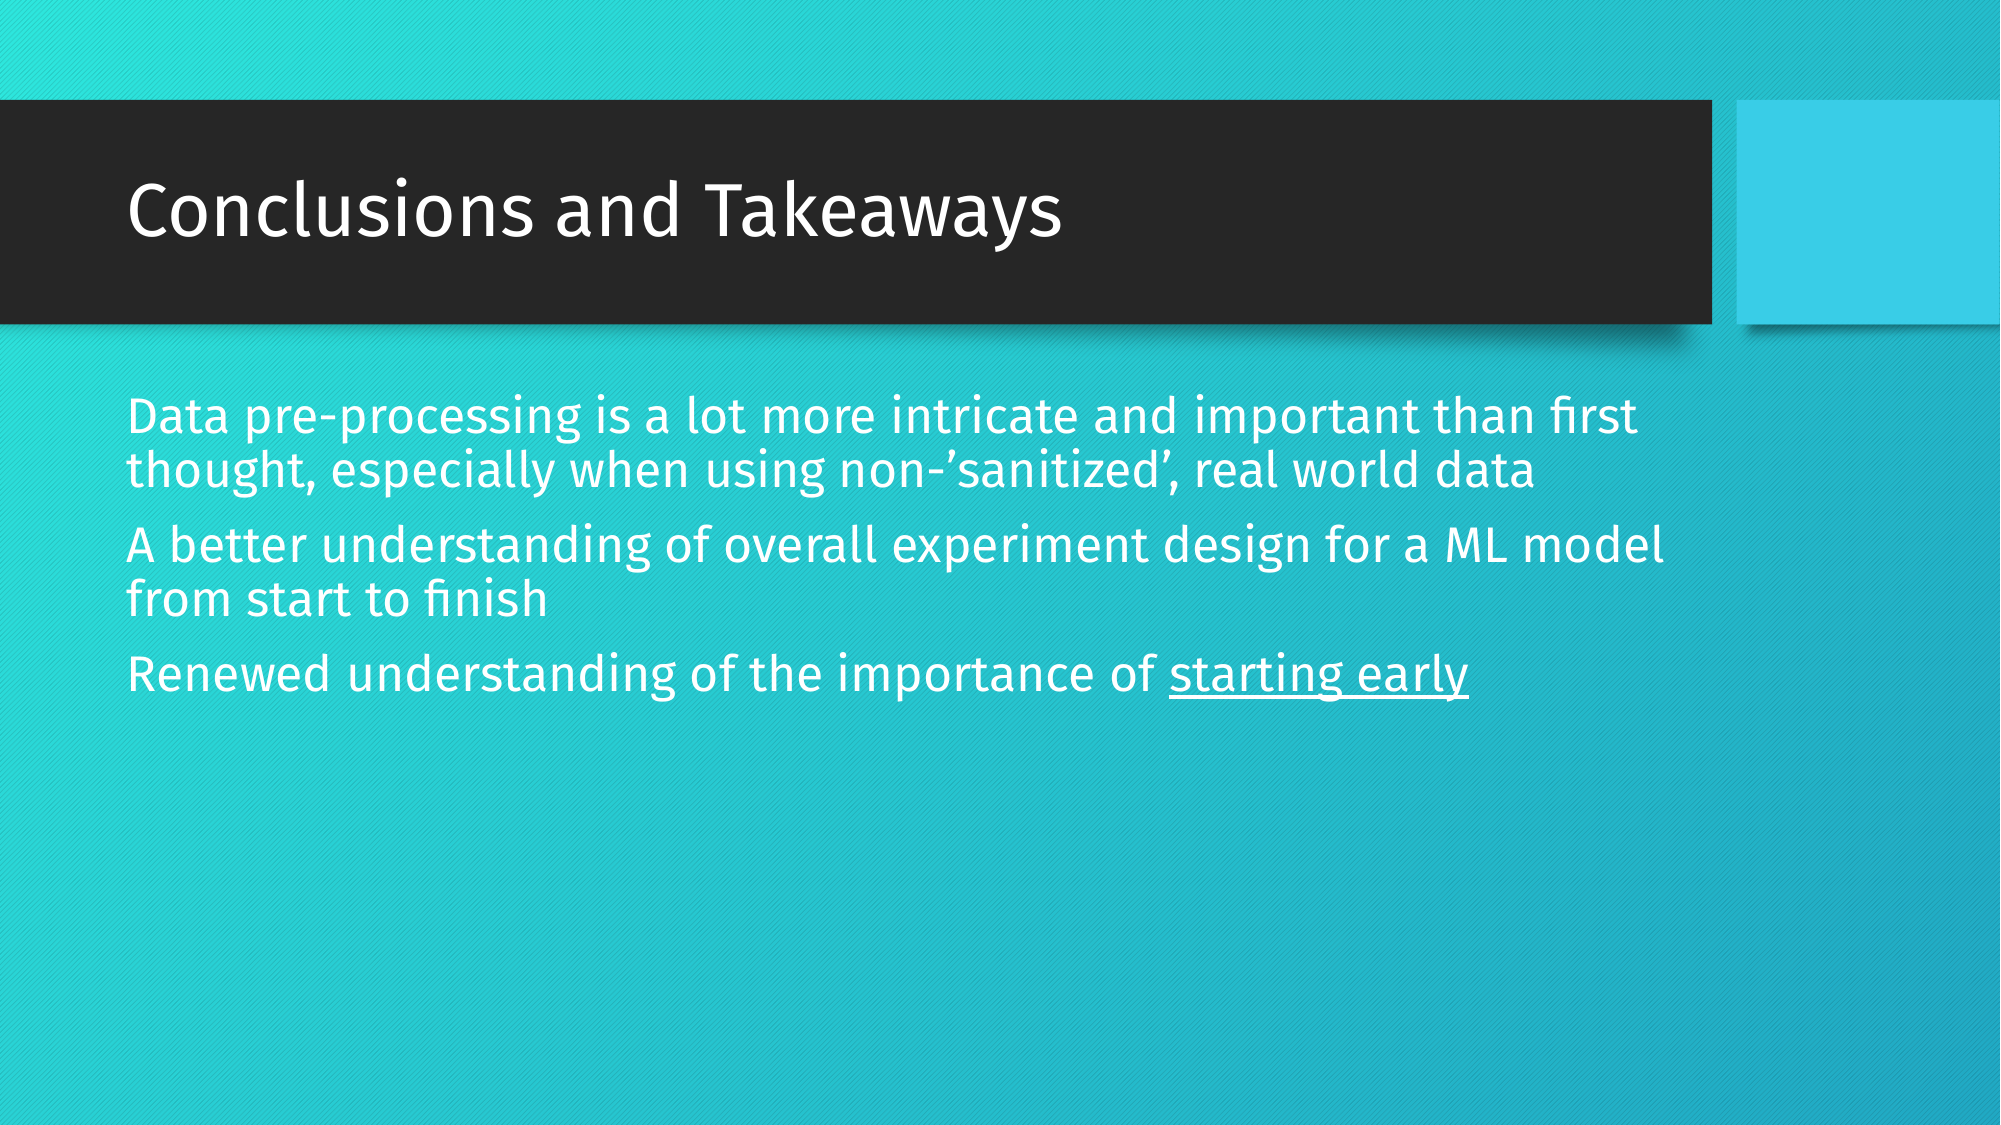

# Conclusions and Takeaways
Data pre-processing is a lot more intricate and important than first thought, especially when using non-’sanitized’, real world data
A better understanding of overall experiment design for a ML model from start to finish
Renewed understanding of the importance of starting early